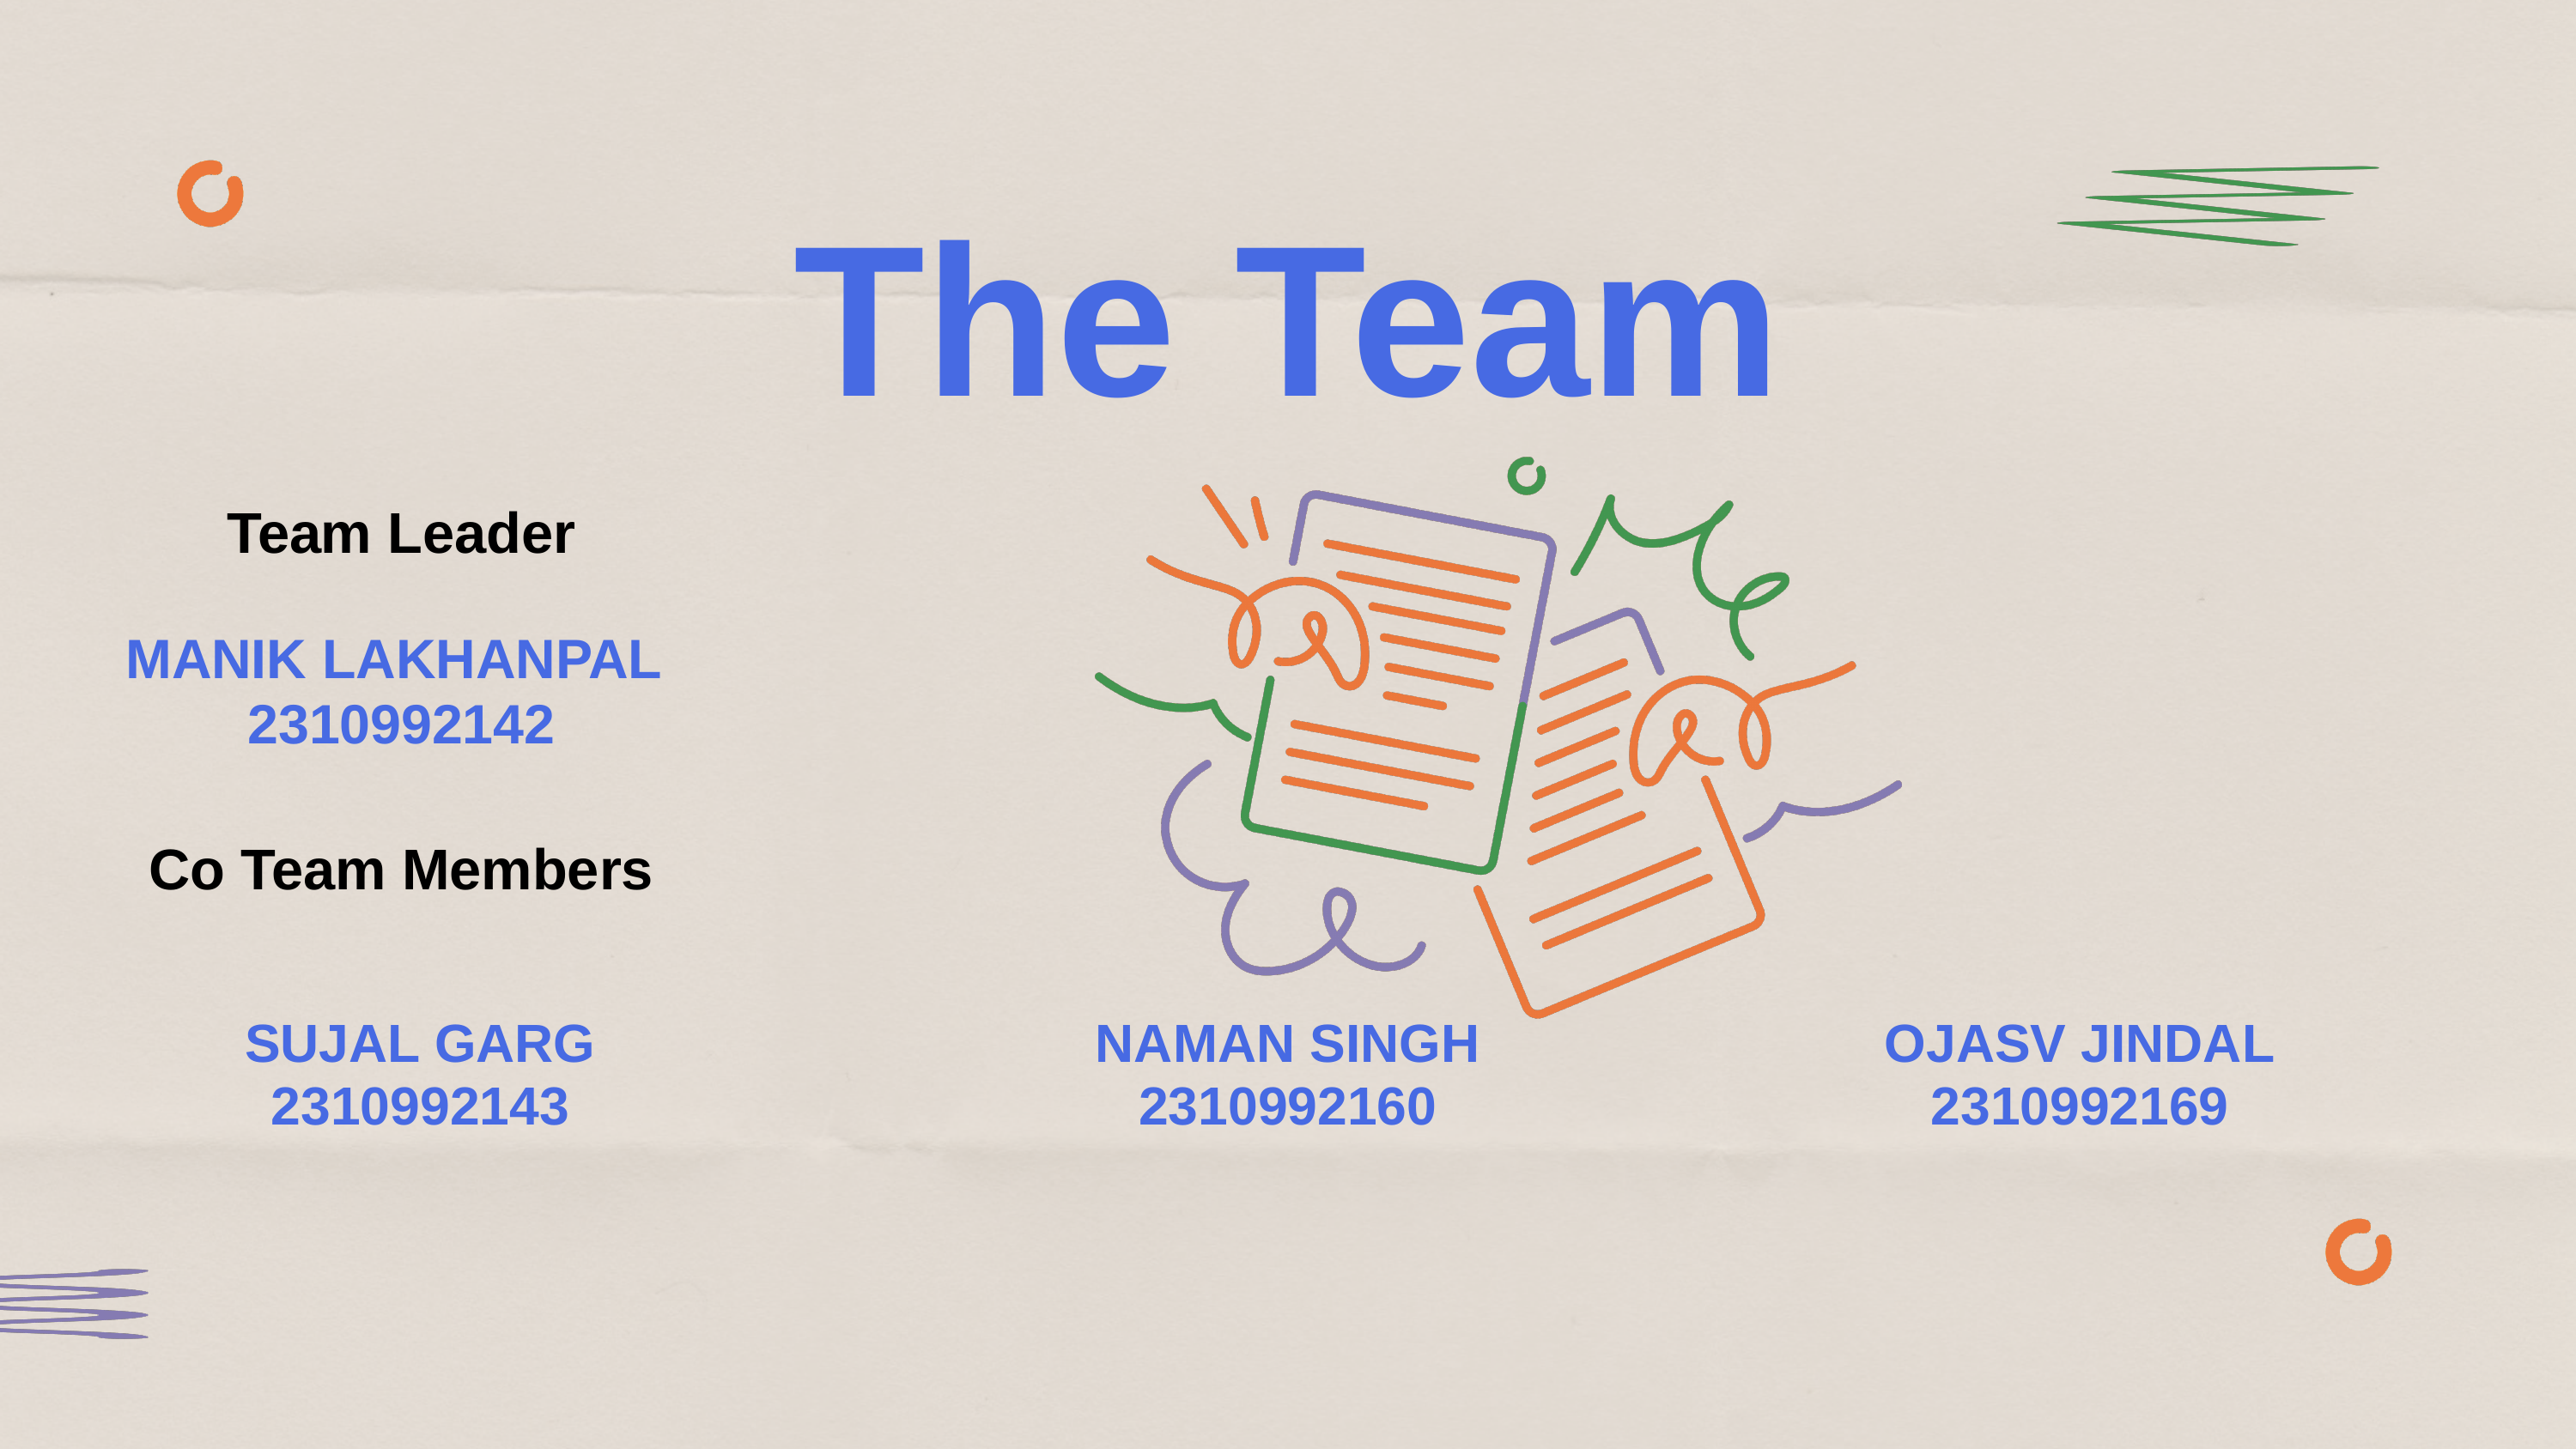

The Team

Team Leader
MANIK LAKHANPAL  2310992142
Co Team Members
SUJAL GARG
2310992143
NAMAN SINGH
2310992160
OJASV JINDAL
2310992169